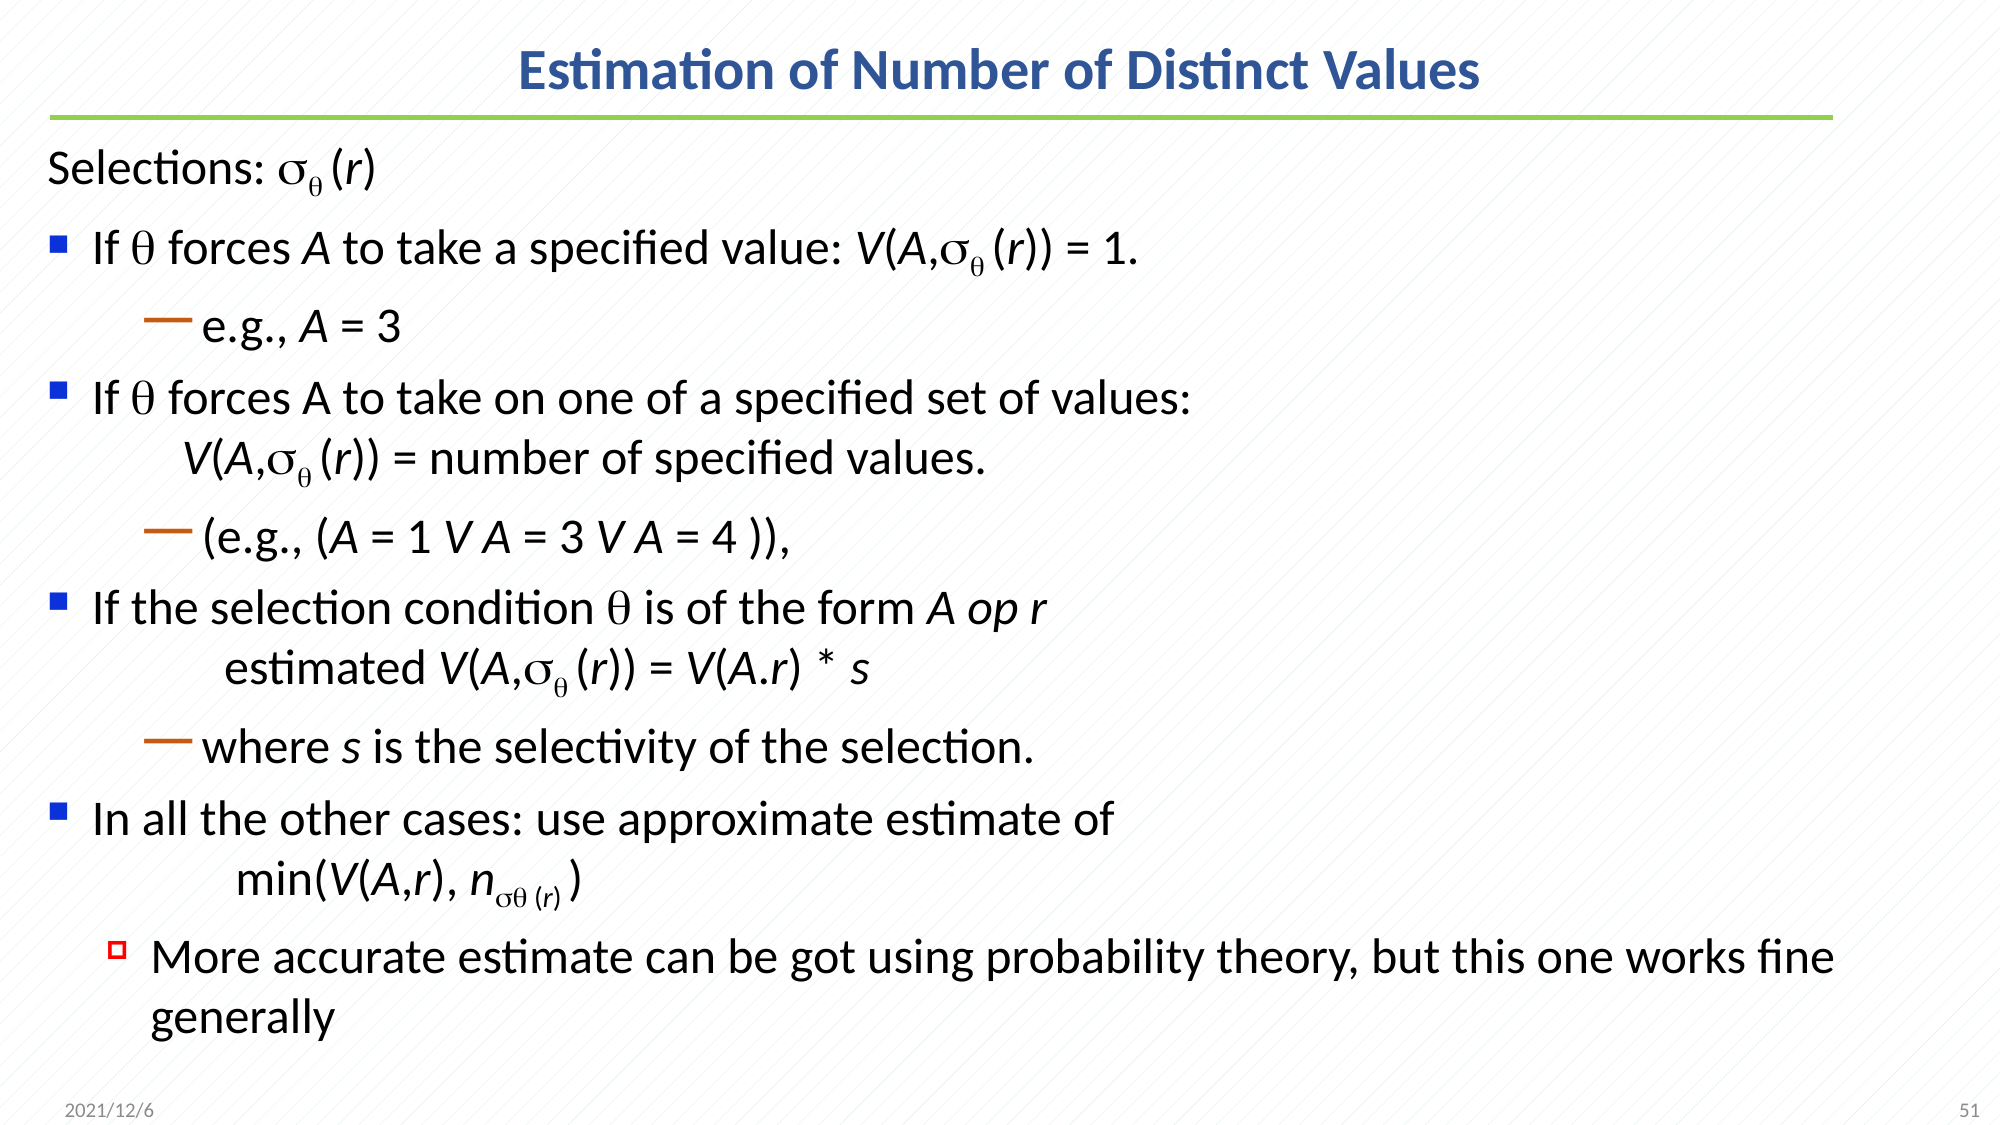

# Estimation of Number of Distinct Values
Selections: σθ (r)
If θ forces A to take a specified value: V(A,σθ (r)) = 1.
e.g., A = 3
If θ forces A to take on one of a specified set of values:
        V(A,σθ (r)) = number of specified values.
(e.g., (A = 1 V A = 3 V A = 4 )),
If the selection condition θ is of the form A op r
	estimated V(A,σθ (r)) = V(A.r) * s
where s is the selectivity of the selection.
In all the other cases: use approximate estimate of
	 min(V(A,r), nσθ (r) )
More accurate estimate can be got using probability theory, but this one works fine generally

51
2021/12/6